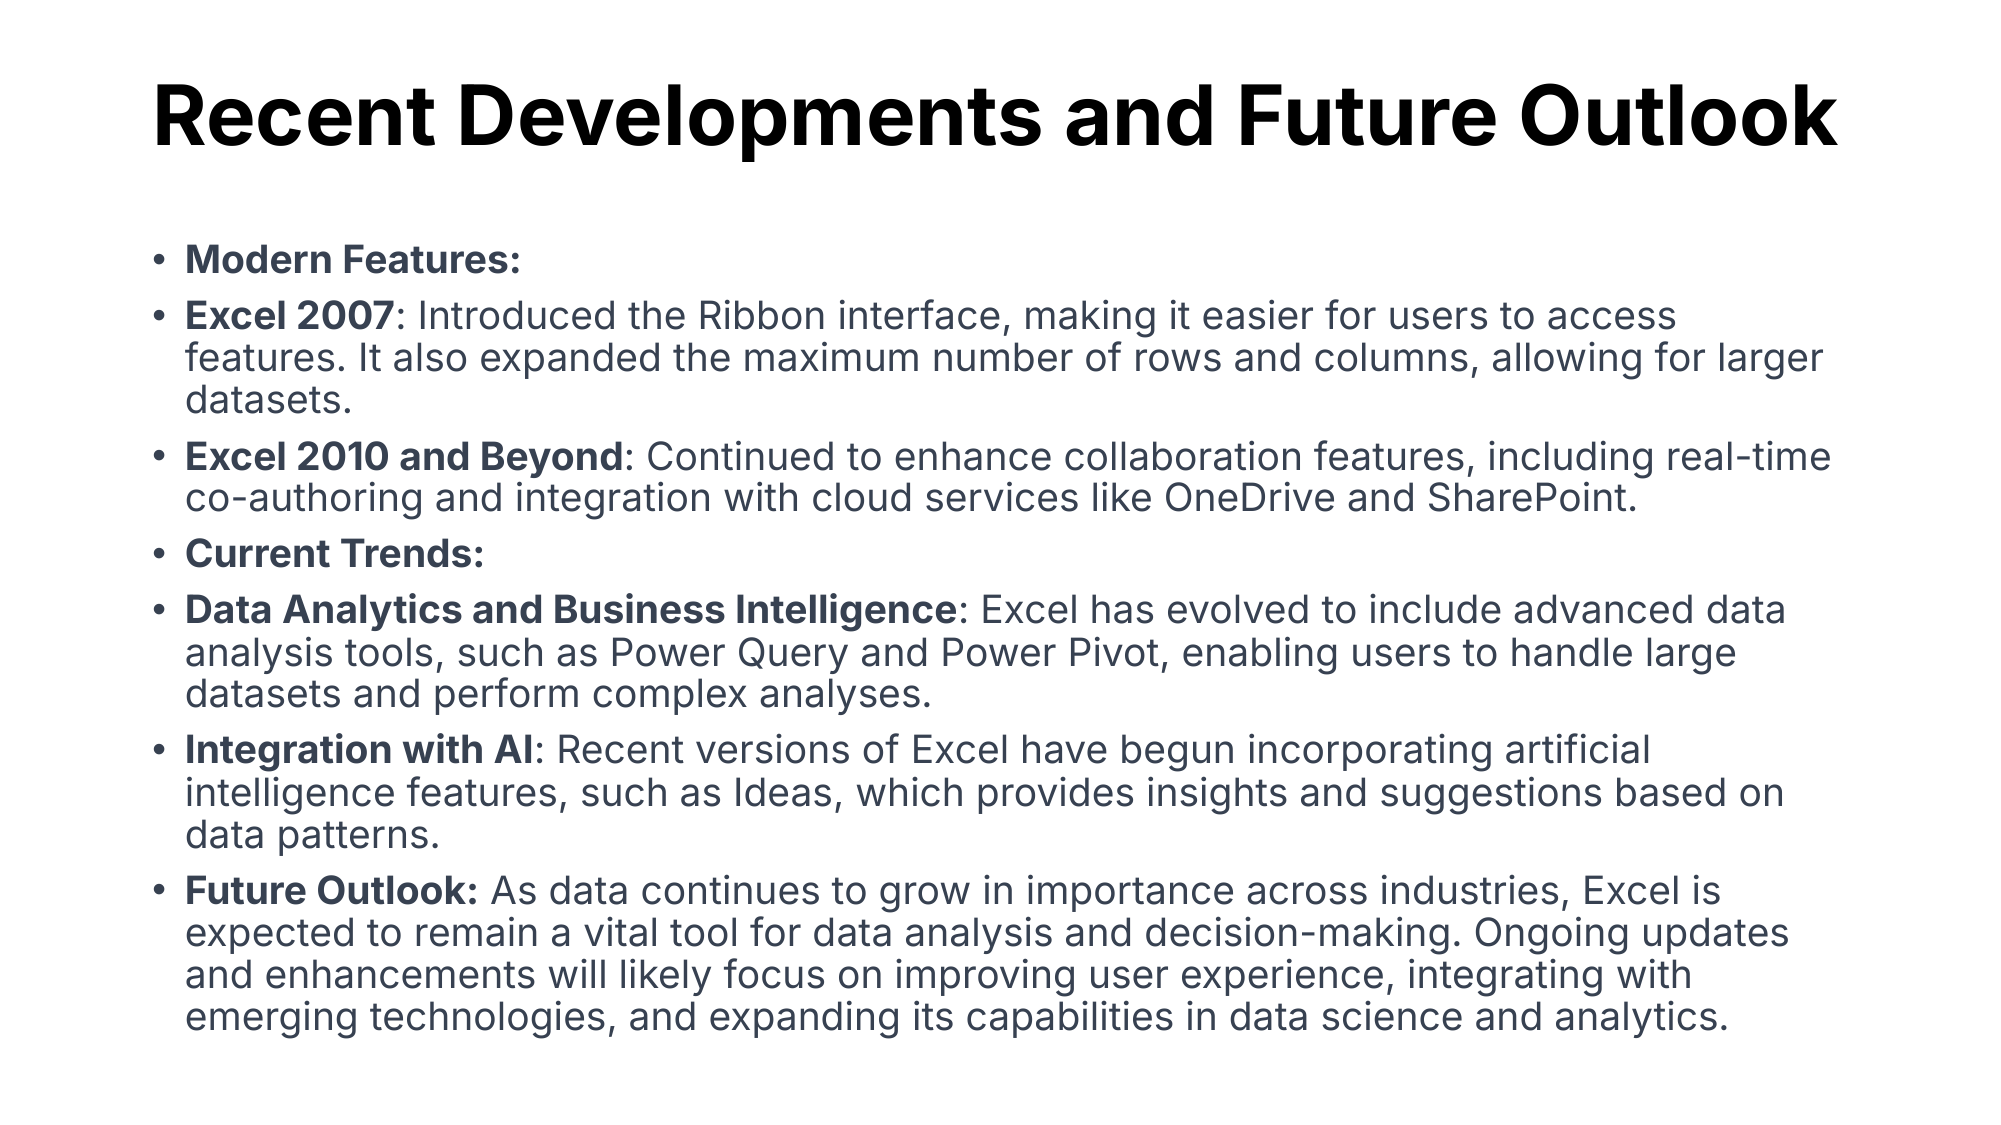

# Recent Developments and Future Outlook
Modern Features:
Excel 2007: Introduced the Ribbon interface, making it easier for users to access features. It also expanded the maximum number of rows and columns, allowing for larger datasets.
Excel 2010 and Beyond: Continued to enhance collaboration features, including real-time co-authoring and integration with cloud services like OneDrive and SharePoint.
Current Trends:
Data Analytics and Business Intelligence: Excel has evolved to include advanced data analysis tools, such as Power Query and Power Pivot, enabling users to handle large datasets and perform complex analyses.
Integration with AI: Recent versions of Excel have begun incorporating artificial intelligence features, such as Ideas, which provides insights and suggestions based on data patterns.
Future Outlook: As data continues to grow in importance across industries, Excel is expected to remain a vital tool for data analysis and decision-making. Ongoing updates and enhancements will likely focus on improving user experience, integrating with emerging technologies, and expanding its capabilities in data science and analytics.